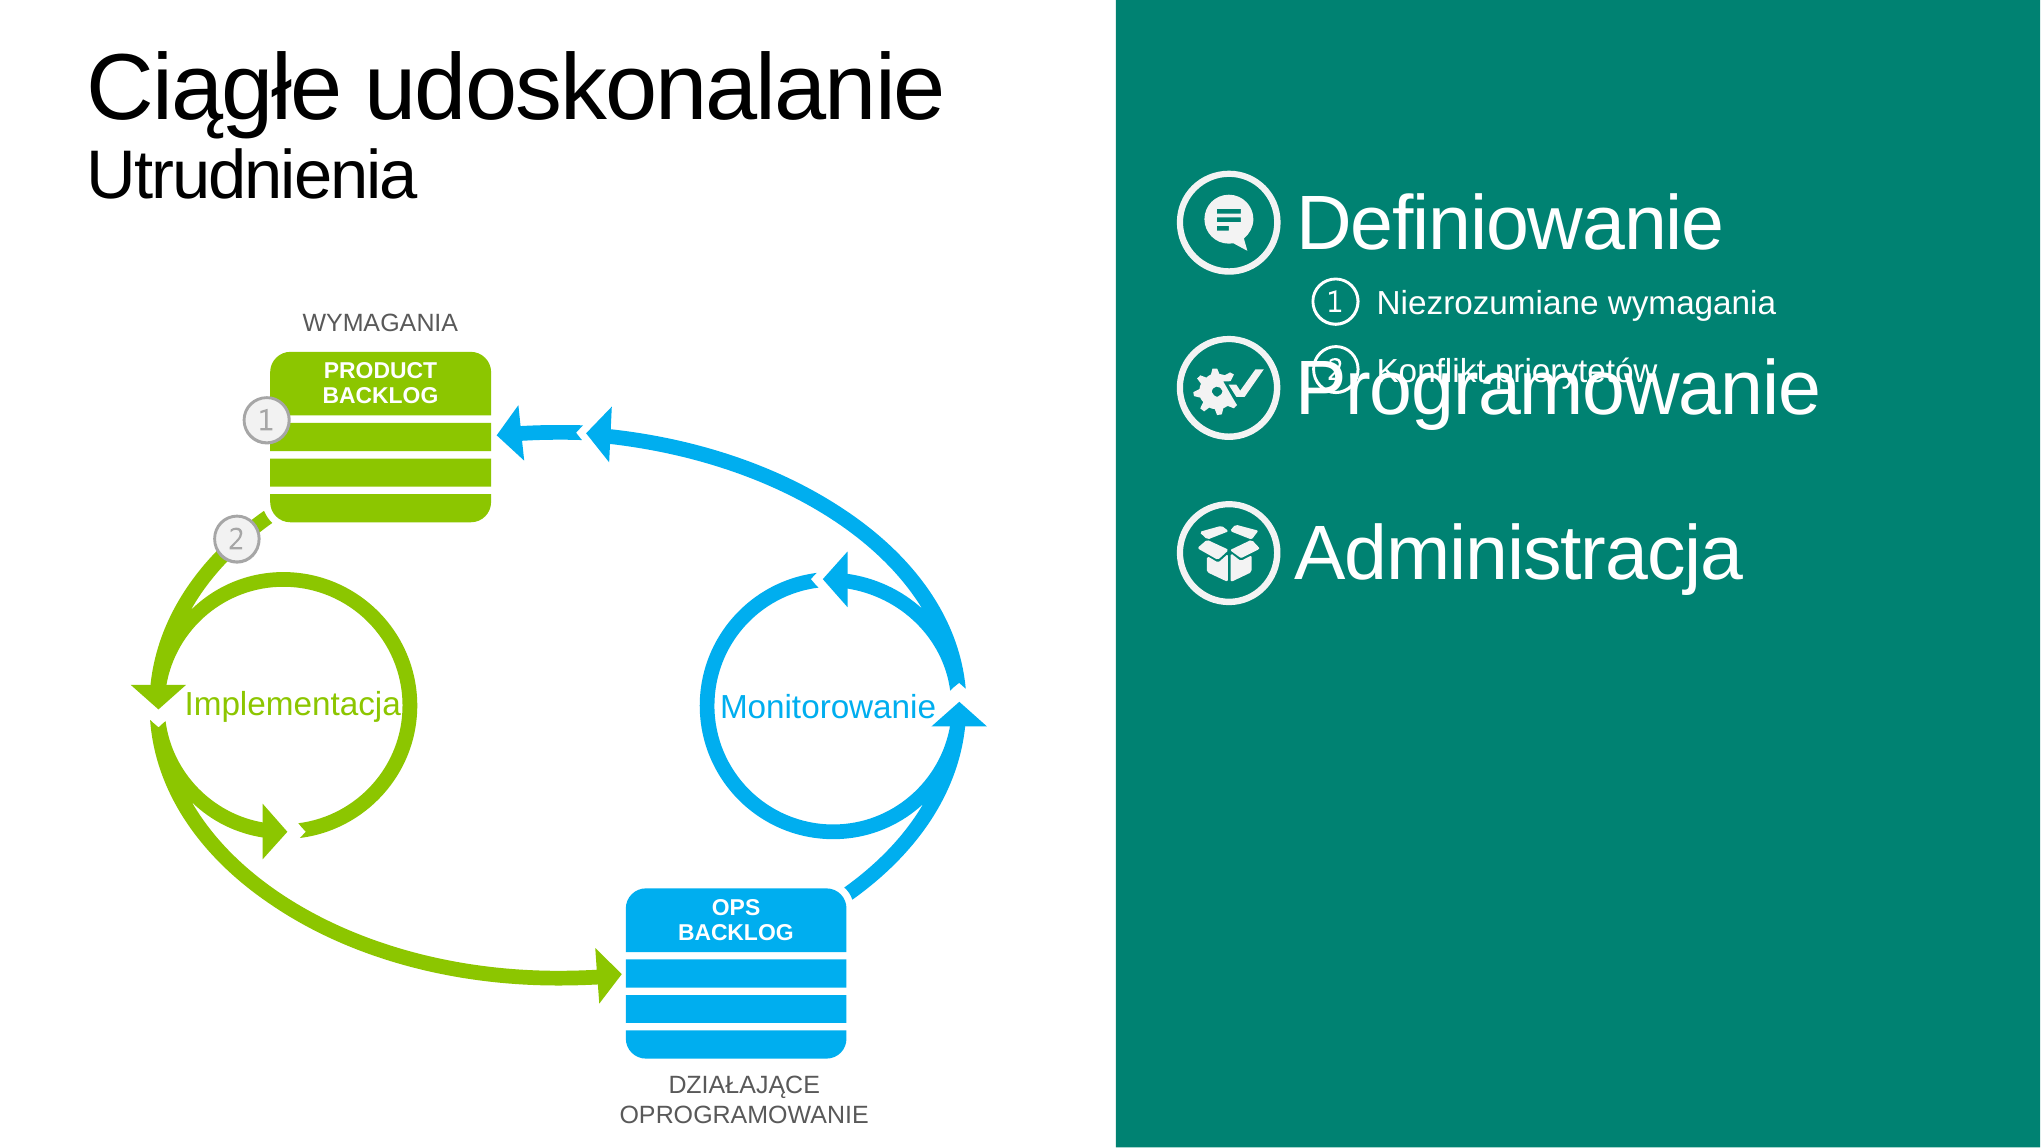

Ciągłe udoskonalanie
Utrudnienia

Definiowanie
Niezrozumiane wymagania

WYMAGANIA
PRODUCT
BACKLOG

Implementacja

Monitorowanie

OPS
BACKLOG

DZIAŁAJĄCE OPROGRAMOWANIE

Programowanie
Konflikt priorytetów

Administracja